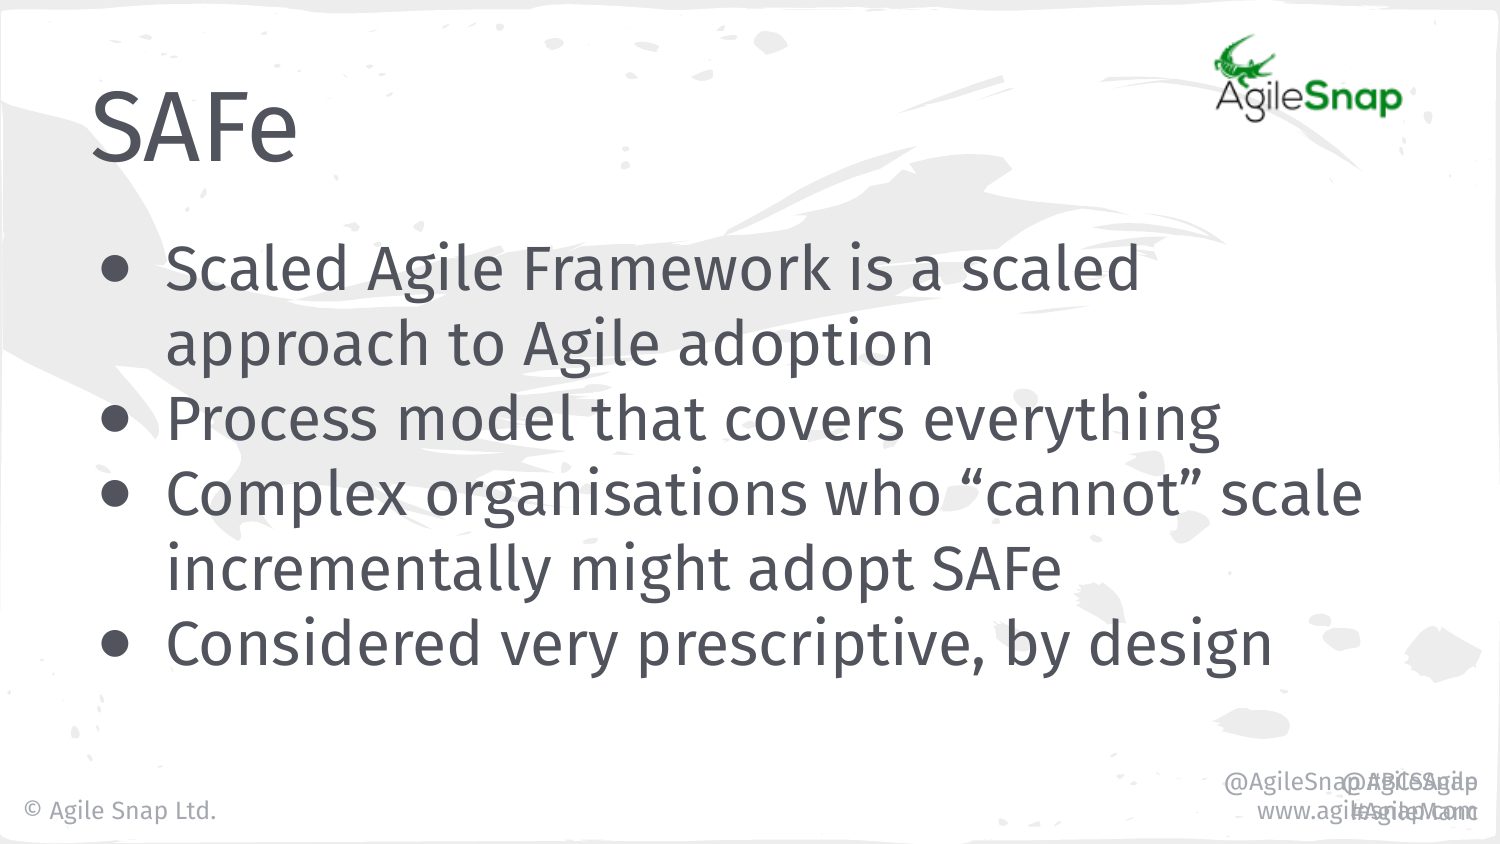

# SAFe
Scaled Agile Framework is a scaled approach to Agile adoption
Process model that covers everything
Complex organisations who “cannot” scale incrementally might adopt SAFe
Considered very prescriptive, by design
@AgileSnap #AgileManc